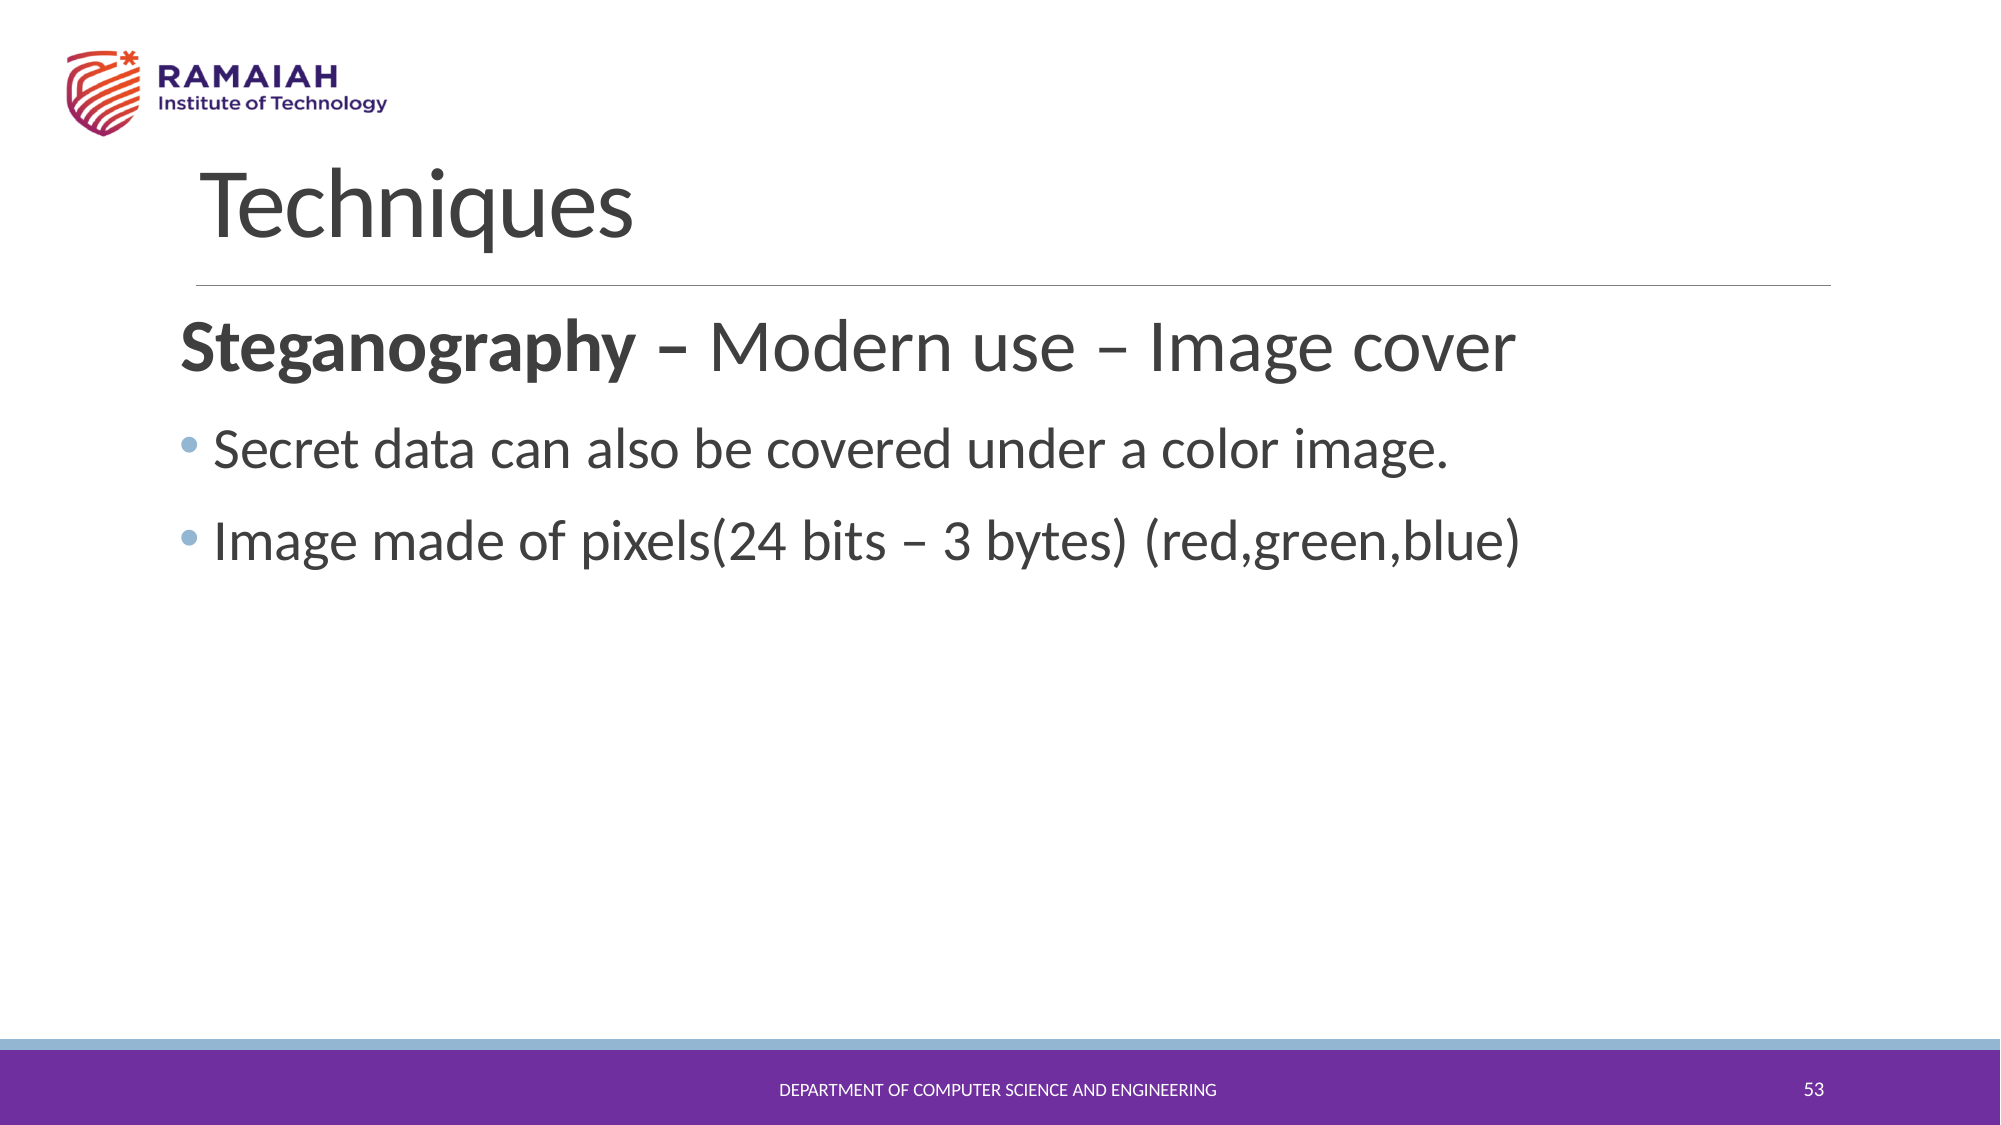

# Techniques
Steganography – Modern use – Image cover
Secret data can also be covered under a color image.
Image made of pixels(24 bits – 3 bytes) (red,green,blue)
53
DEPARTMENT OF COMPUTER SCIENCE AND ENGINEERING